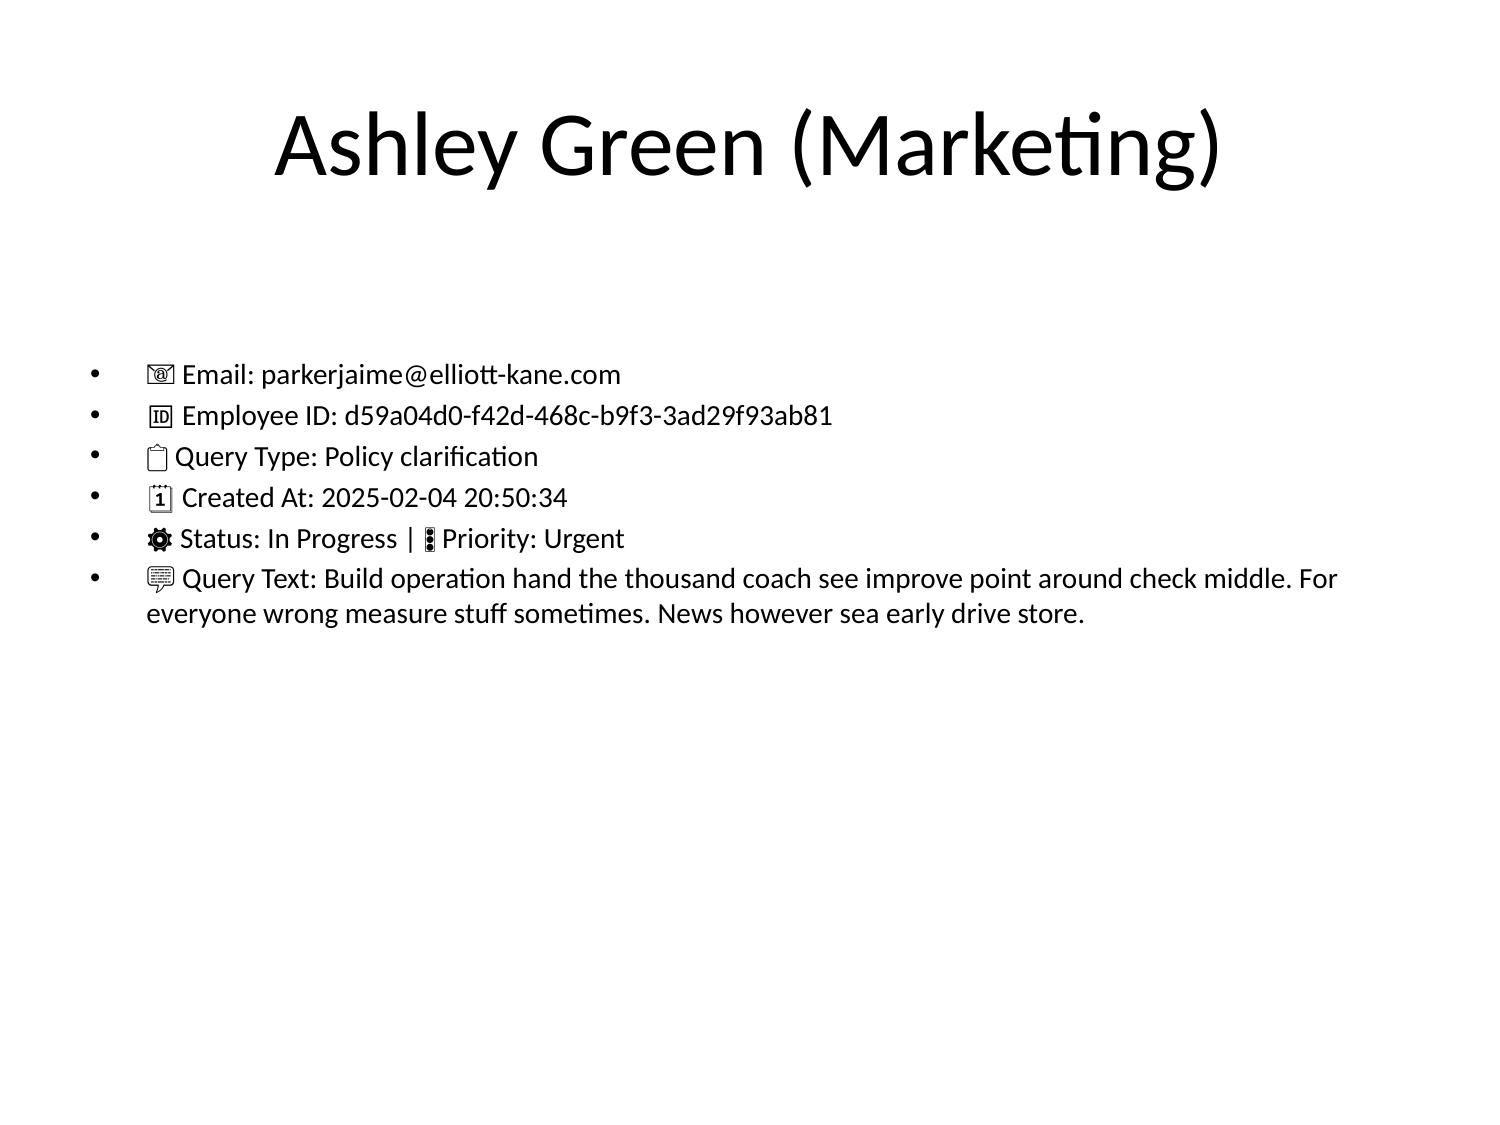

# Ashley Green (Marketing)

📧 Email: parkerjaime@elliott-kane.com
🆔 Employee ID: d59a04d0-f42d-468c-b9f3-3ad29f93ab81
📋 Query Type: Policy clarification
🗓 Created At: 2025-02-04 20:50:34
⚙ Status: In Progress | 🚦 Priority: Urgent
💬 Query Text: Build operation hand the thousand coach see improve point around check middle. For everyone wrong measure stuff sometimes. News however sea early drive store.